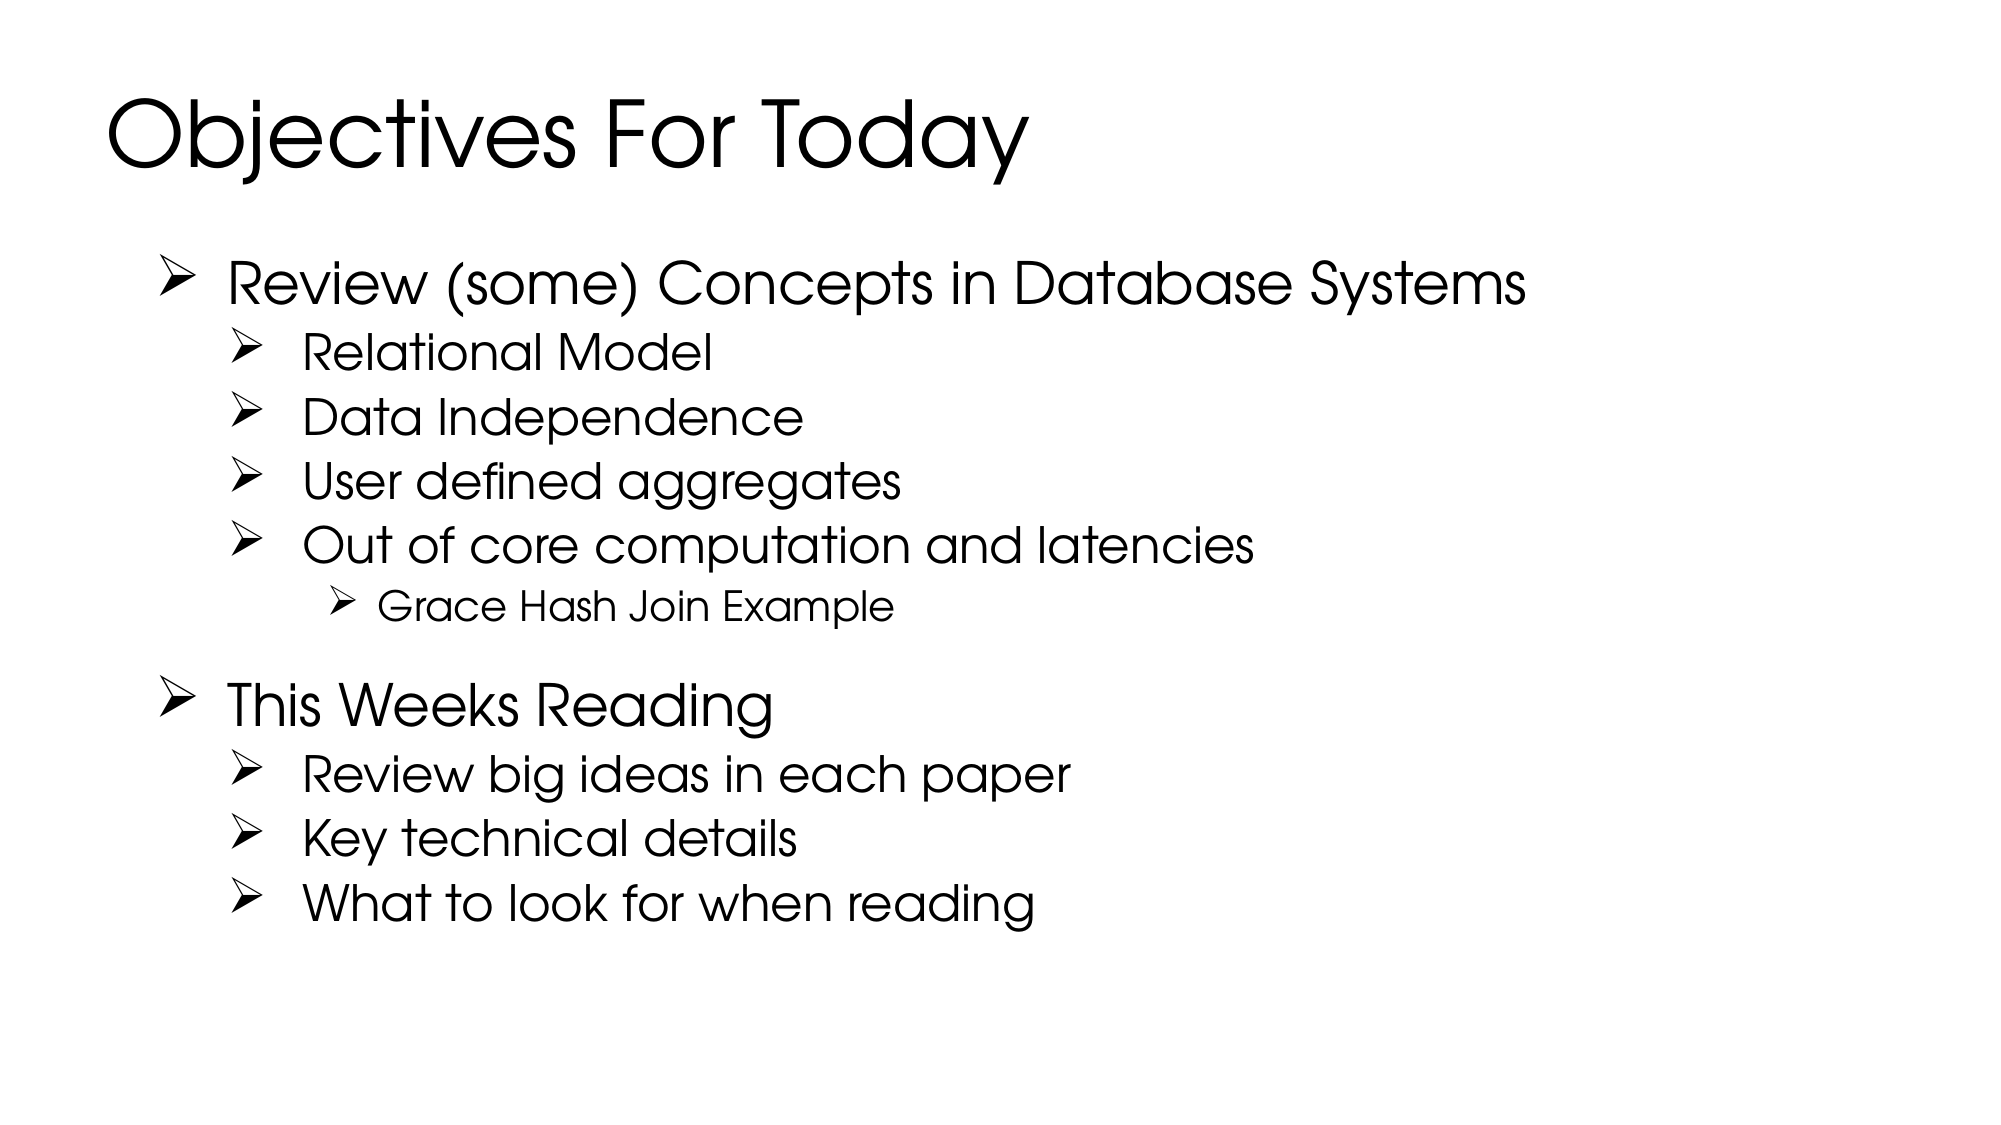

# Objectives For Today
Review (some) Concepts in Database Systems
Relational Model
Data Independence
User defined aggregates
Out of core computation and latencies
Grace Hash Join Example
This Weeks Reading
Review big ideas in each paper
Key technical details
What to look for when reading